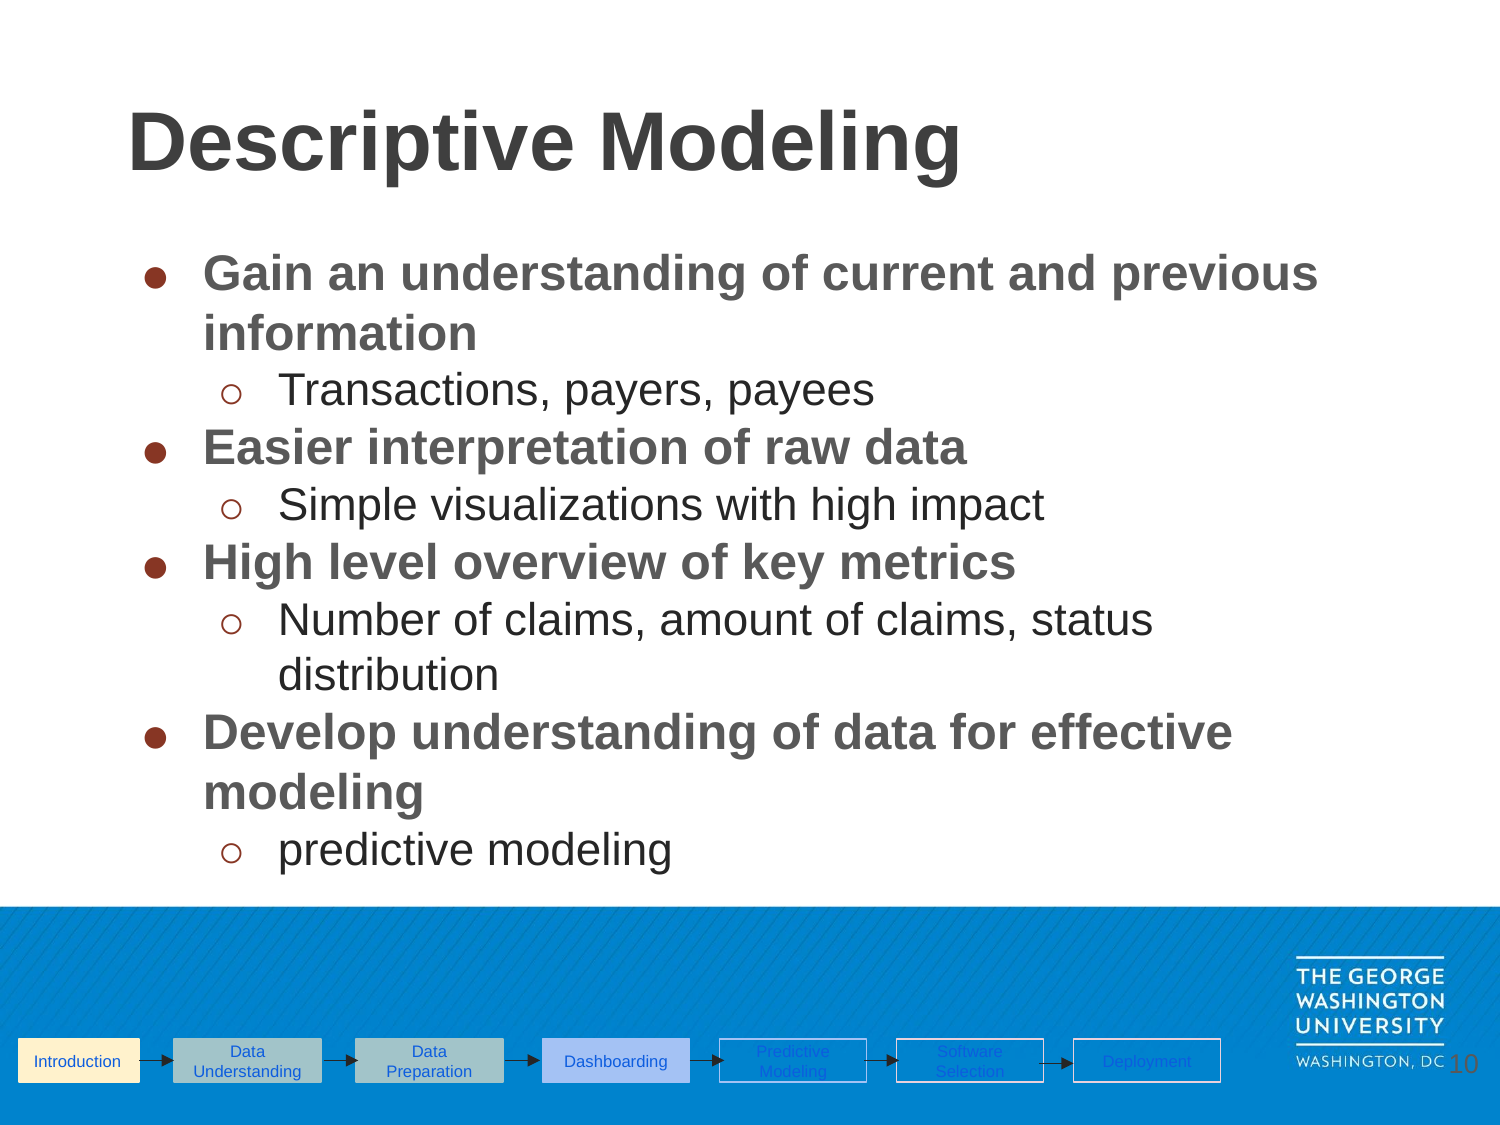

# Descriptive Modeling
Gain an understanding of current and previous information
Transactions, payers, payees
Easier interpretation of raw data
Simple visualizations with high impact
High level overview of key metrics
Number of claims, amount of claims, status distribution
Develop understanding of data for effective modeling
predictive modeling
Introduction
Data Understanding
Data Preparation
Dashboarding
Predictive Modeling
Software Selection
Deployment
10